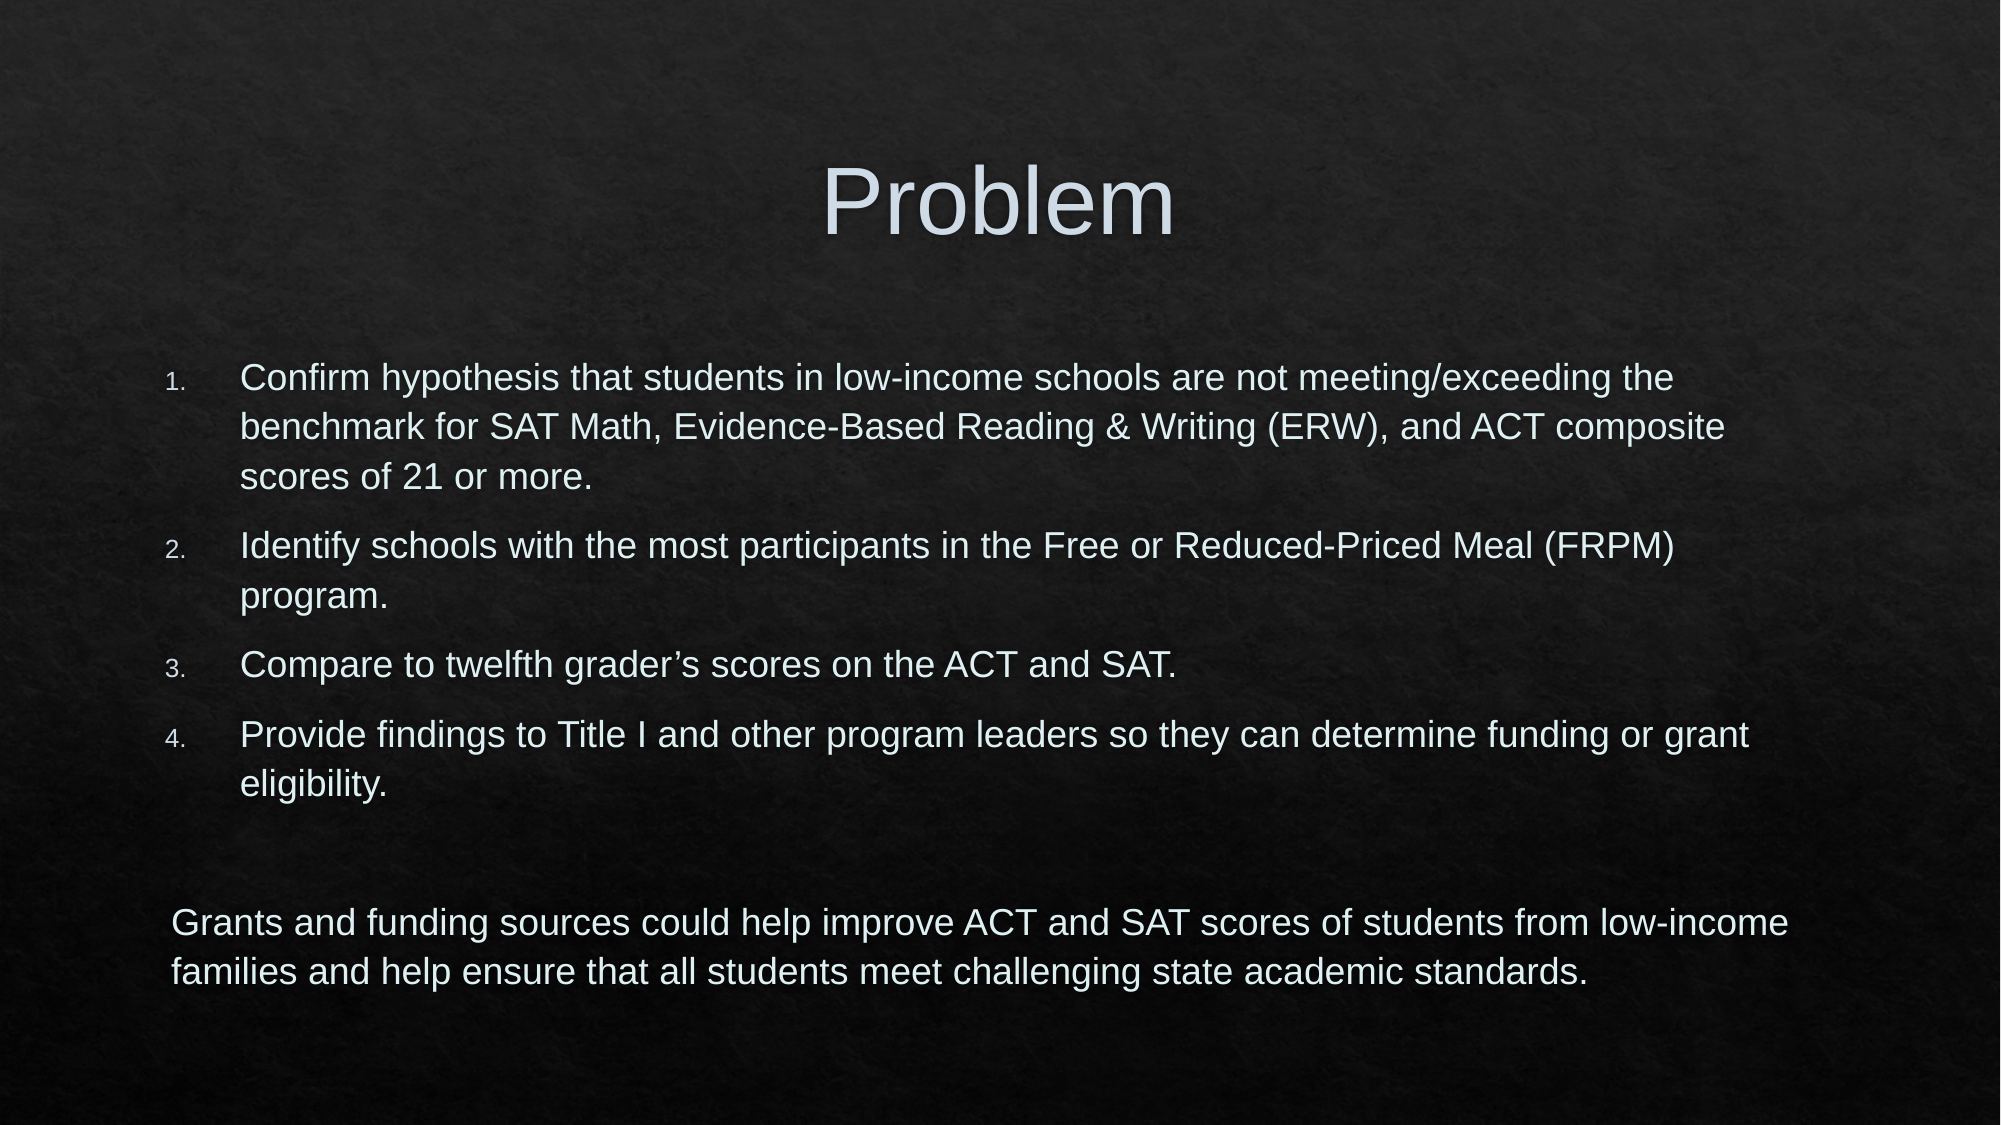

# Problem
Confirm hypothesis that students in low-income schools are not meeting/exceeding the benchmark for SAT Math, Evidence-Based Reading & Writing (ERW), and ACT composite scores of 21 or more.
Identify schools with the most participants in the Free or Reduced-Priced Meal (FRPM) program.
Compare to twelfth grader’s scores on the ACT and SAT.
Provide findings to Title I and other program leaders so they can determine funding or grant eligibility.

Grants and funding sources could help improve ACT and SAT scores of students from low-income families and help ensure that all students meet challenging state academic standards.